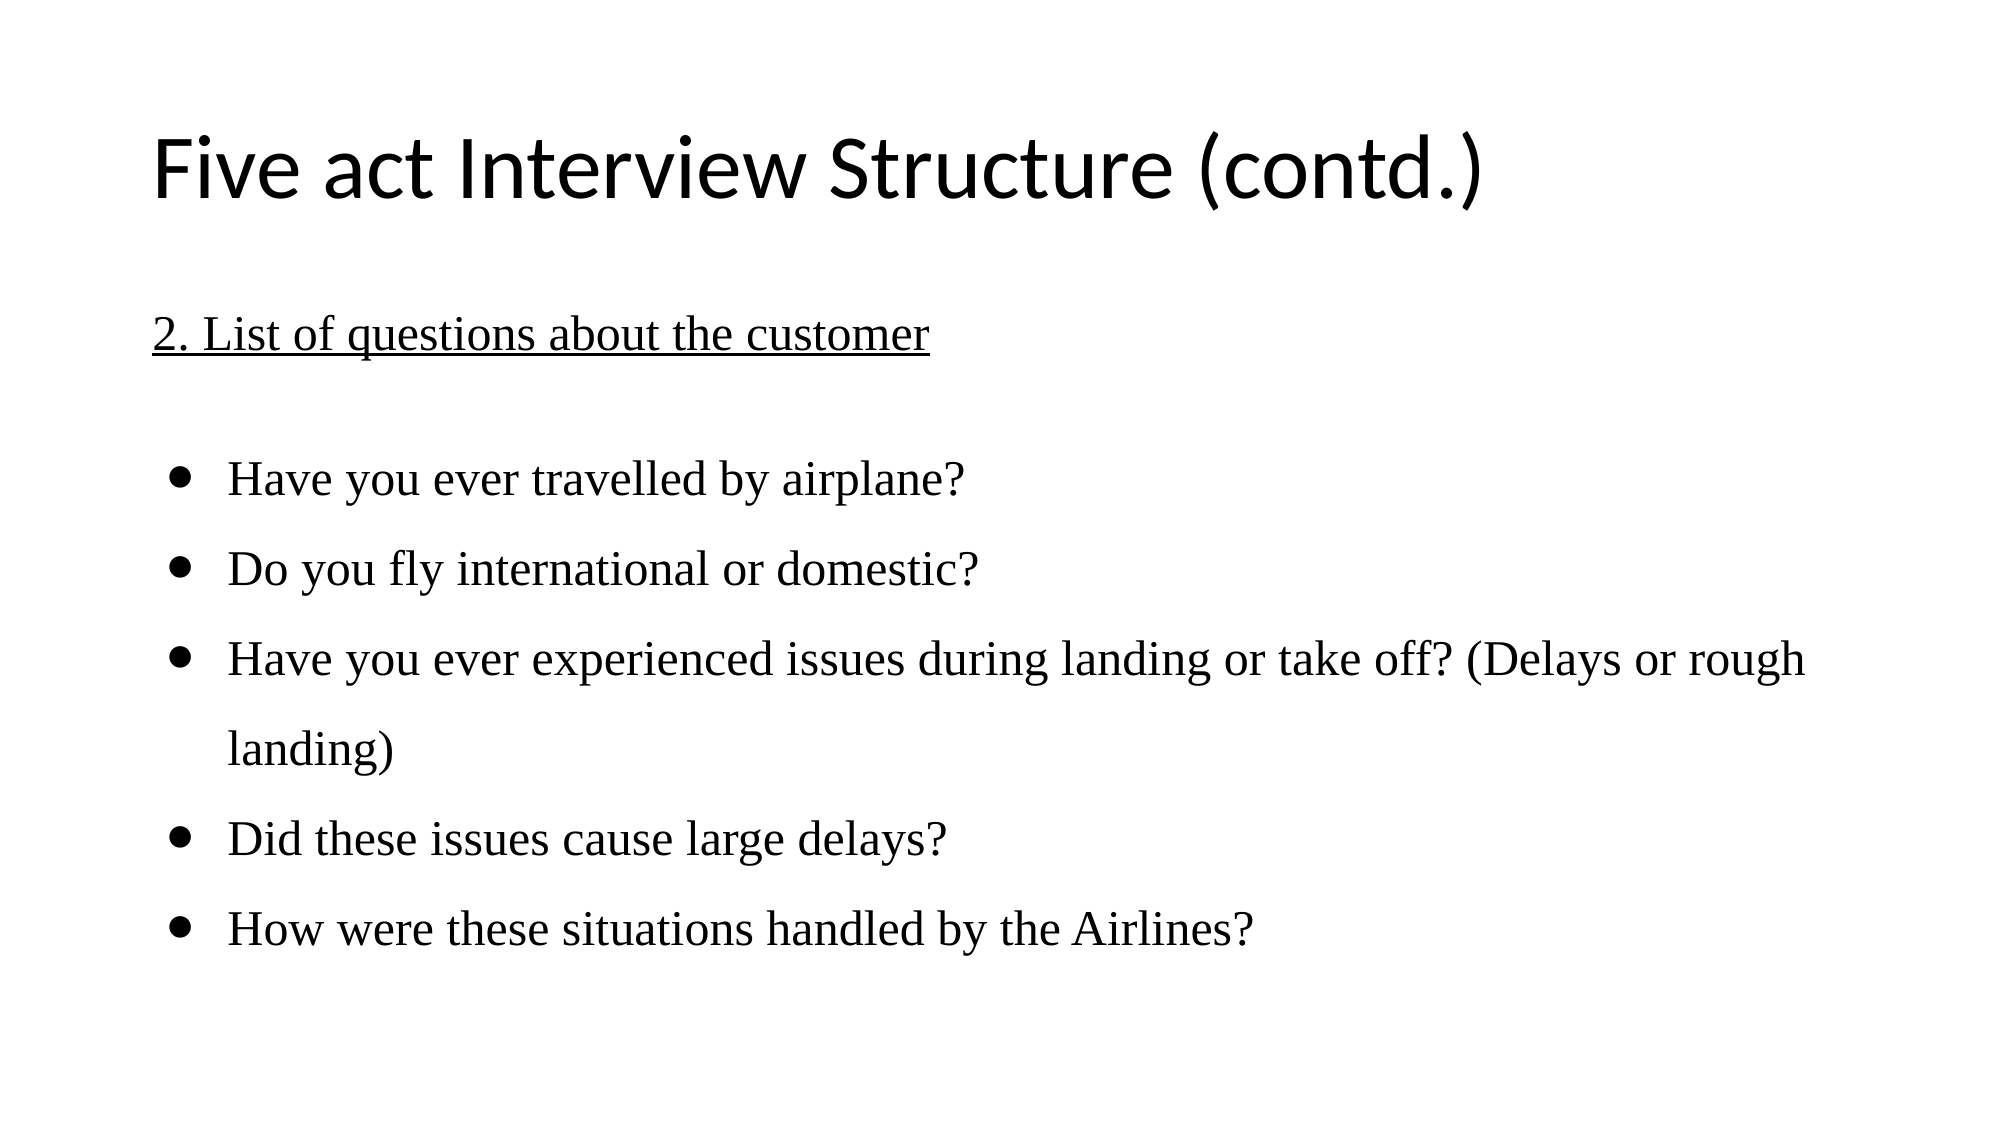

# Five act Interview Structure (contd.)
2. List of questions about the customer

Have you ever travelled by airplane?
Do you fly international or domestic?
Have you ever experienced issues during landing or take off? (Delays or rough landing)
Did these issues cause large delays?
How were these situations handled by the Airlines?